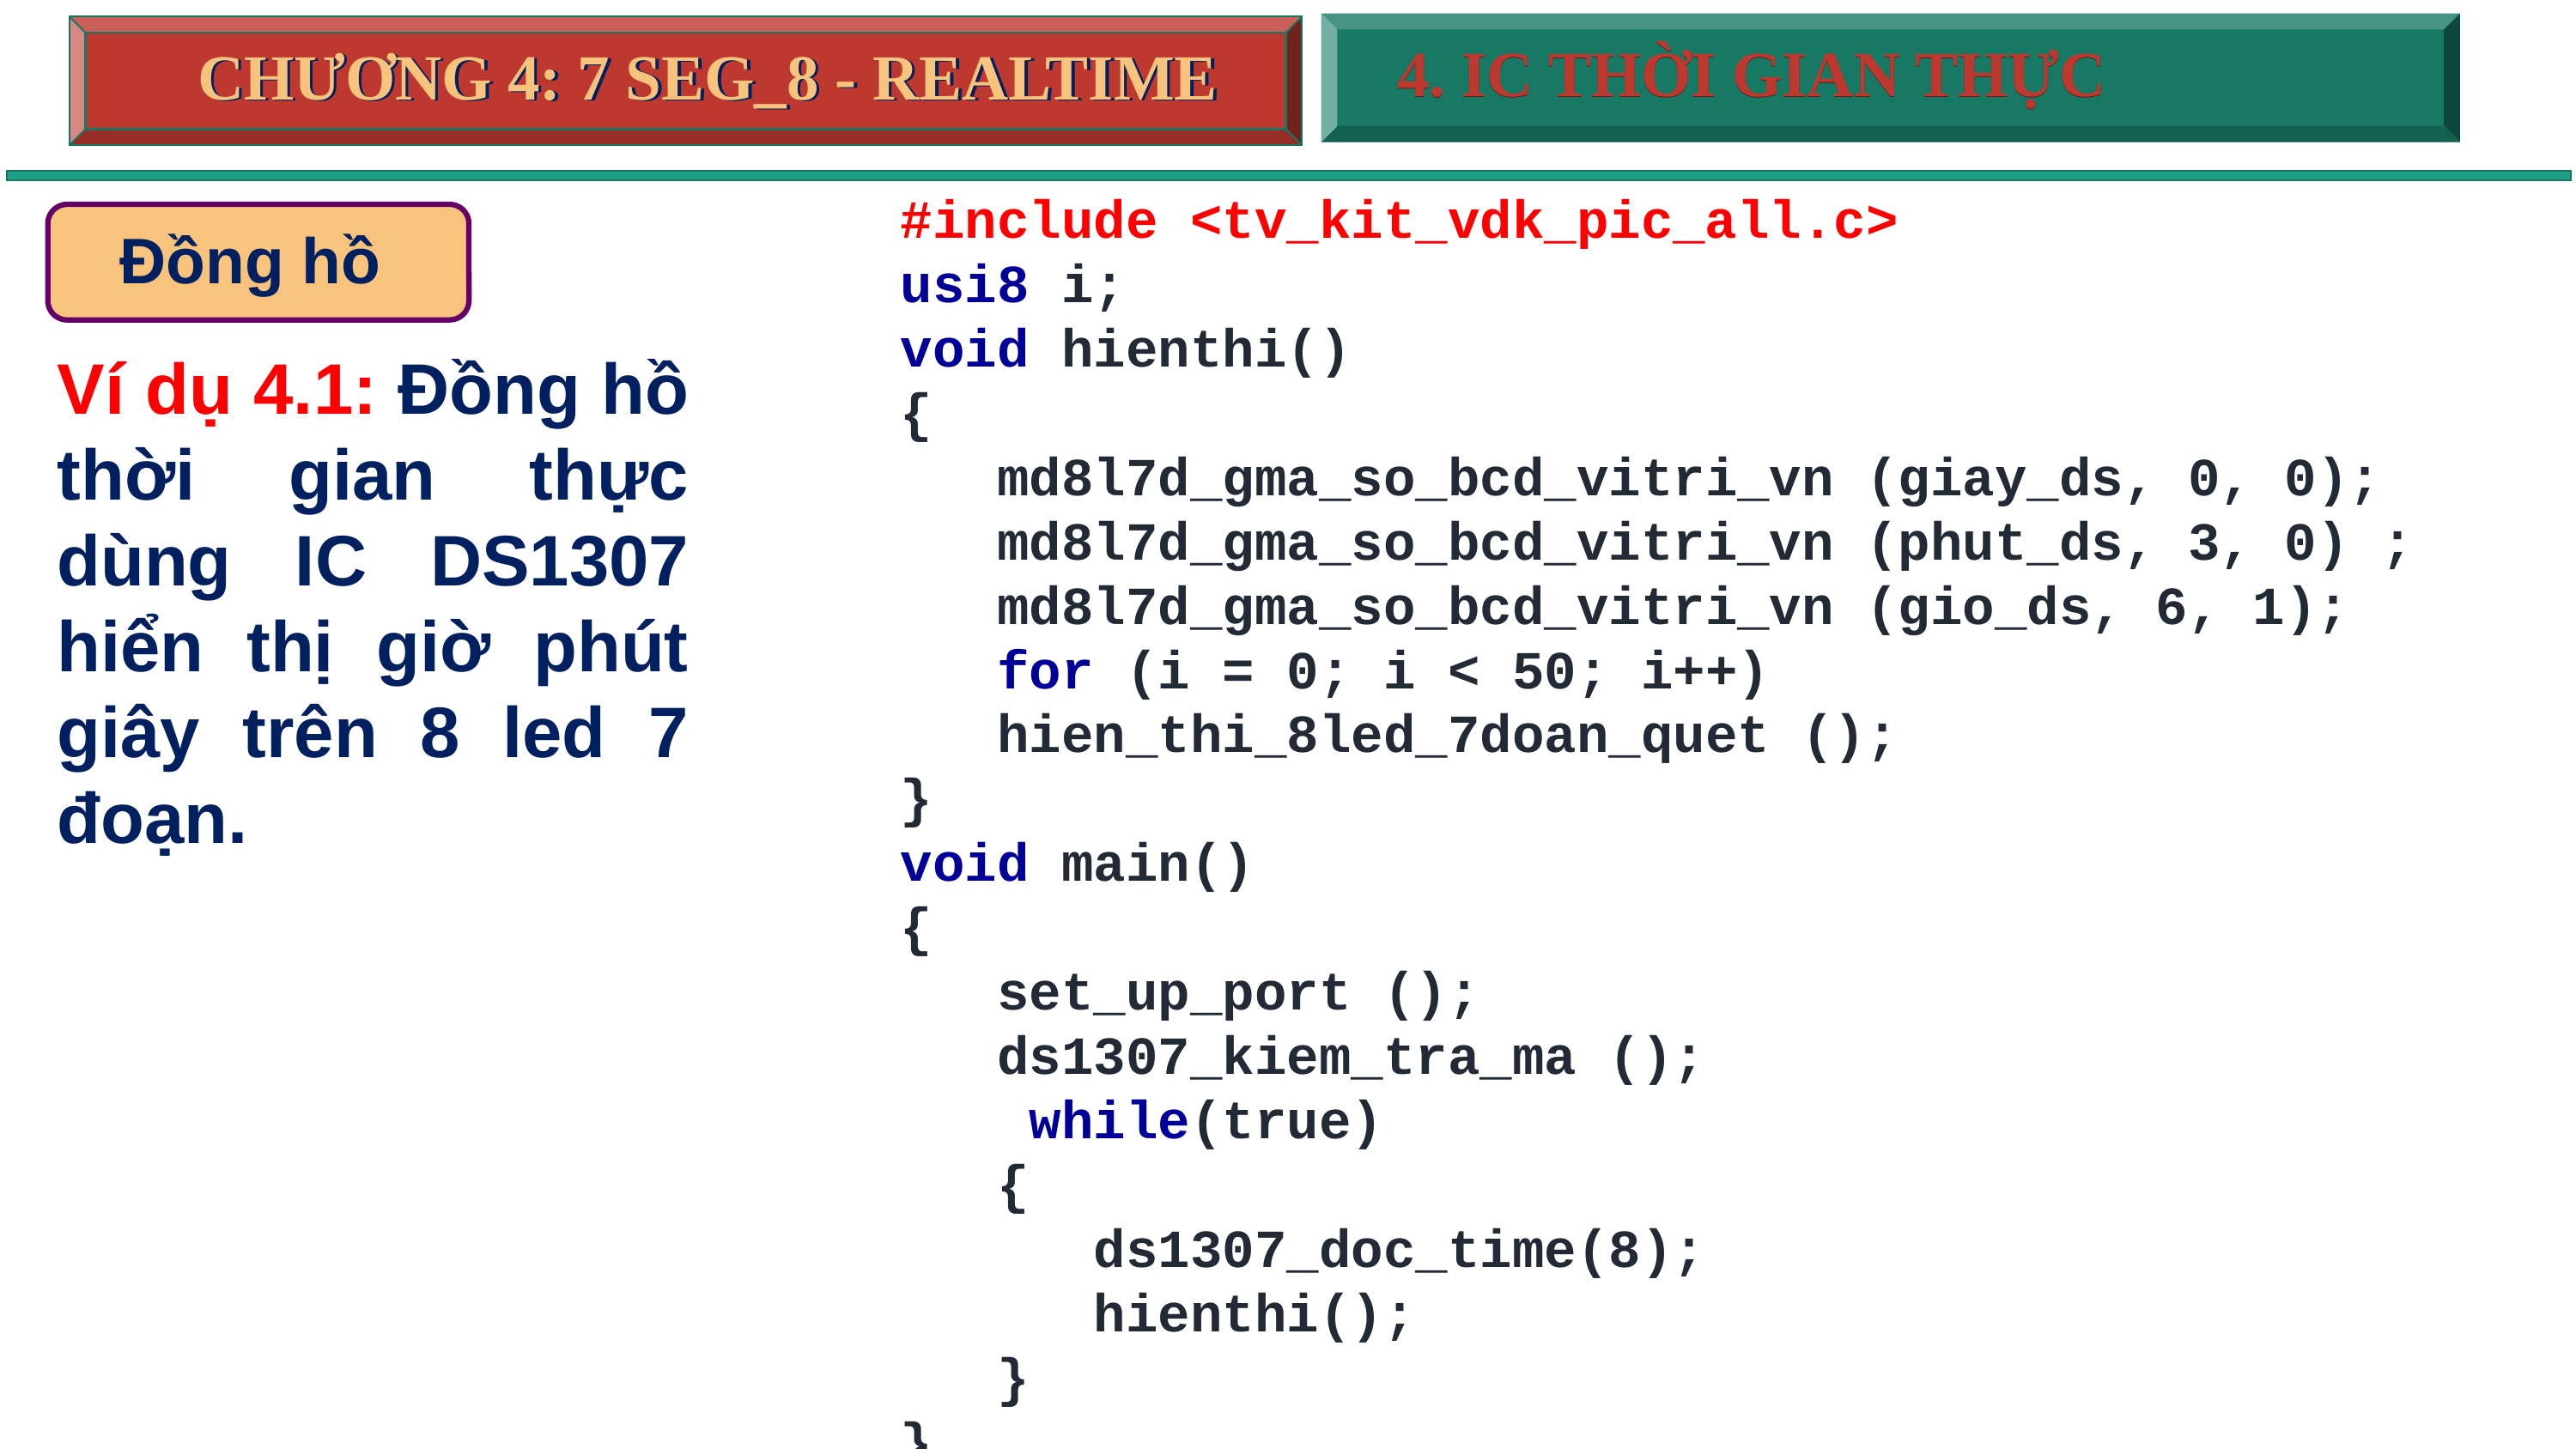

4. IC THỜI GIAN THỰC
4. IC THỜI GIAN THỰC
CHƯƠNG 4: 7 SEG_8 - REALTIME
CHƯƠNG 4: 7 SEG_8 - REALTIME

#include <tv_kit_vdk_pic_all.c>
usi8 i;
void hienthi()
{
   md8l7d_gma_so_bcd_vitri_vn (giay_ds, 0, 0);
   md8l7d_gma_so_bcd_vitri_vn (phut_ds, 3, 0) ;
   md8l7d_gma_so_bcd_vitri_vn (gio_ds, 6, 1);
   for (i = 0; i < 50; i++)
   hien_thi_8led_7doan_quet ();
}
void main()
{
   set_up_port ();
   ds1307_kiem_tra_ma ();
    while(true)
   {
      ds1307_doc_time(8);
      hienthi();
   }
}

Đồng hồ
Ví dụ 4.1: Đồng hồ thời gian thực dùng IC DS1307 hiển thị giờ phút giây trên 8 led 7 đoạn.